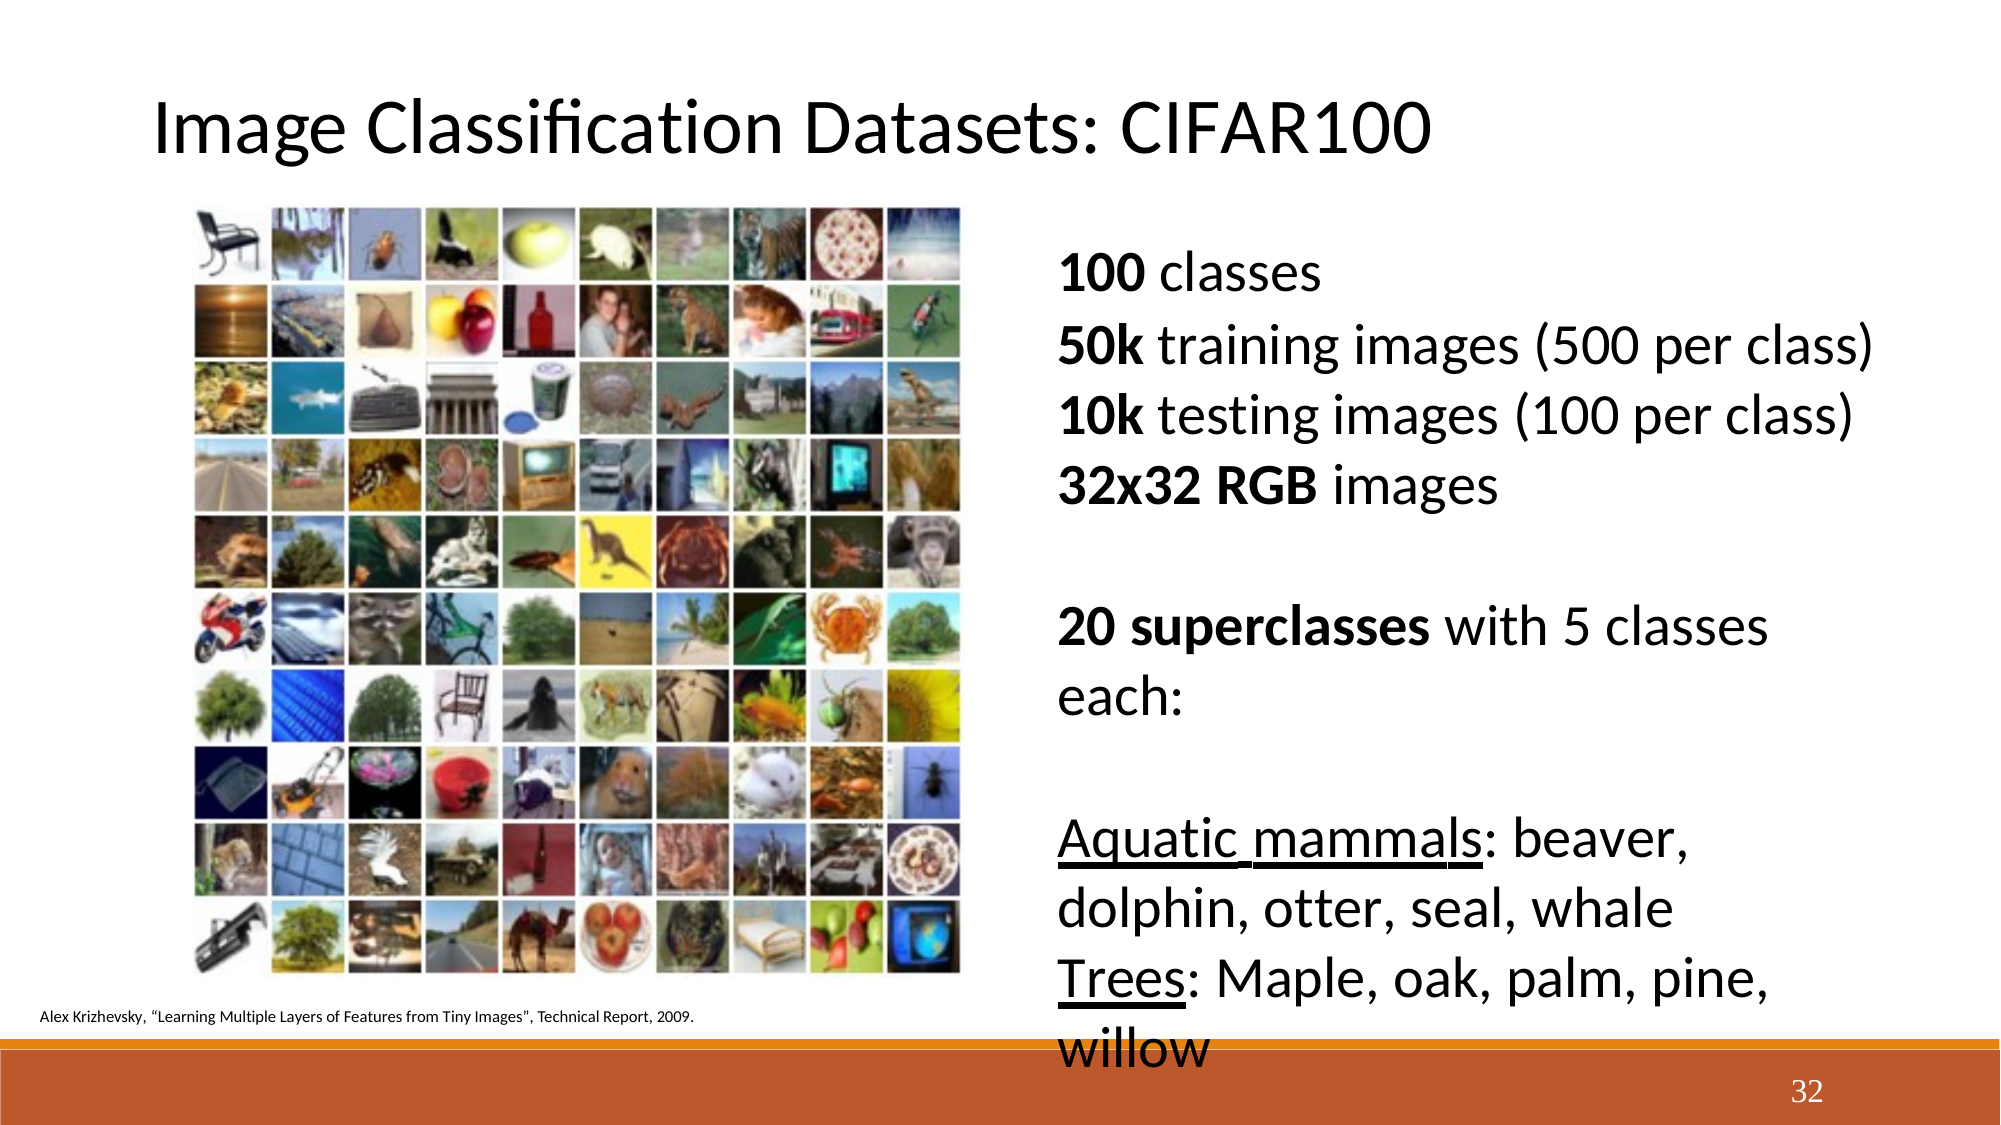

Image Classification Datasets: CIFAR100

100 classes
50k training images (500 per class) 10k testing images (100 per class) 32x32 RGB images

20 superclasses with 5 classes each:

Aquatic mammals: beaver, dolphin, otter, seal, whale
Trees: Maple, oak, palm, pine, willow
Alex Krizhevsky, “Learning Multiple Layers of Features from Tiny Images”, Technical Report, 2009.
32